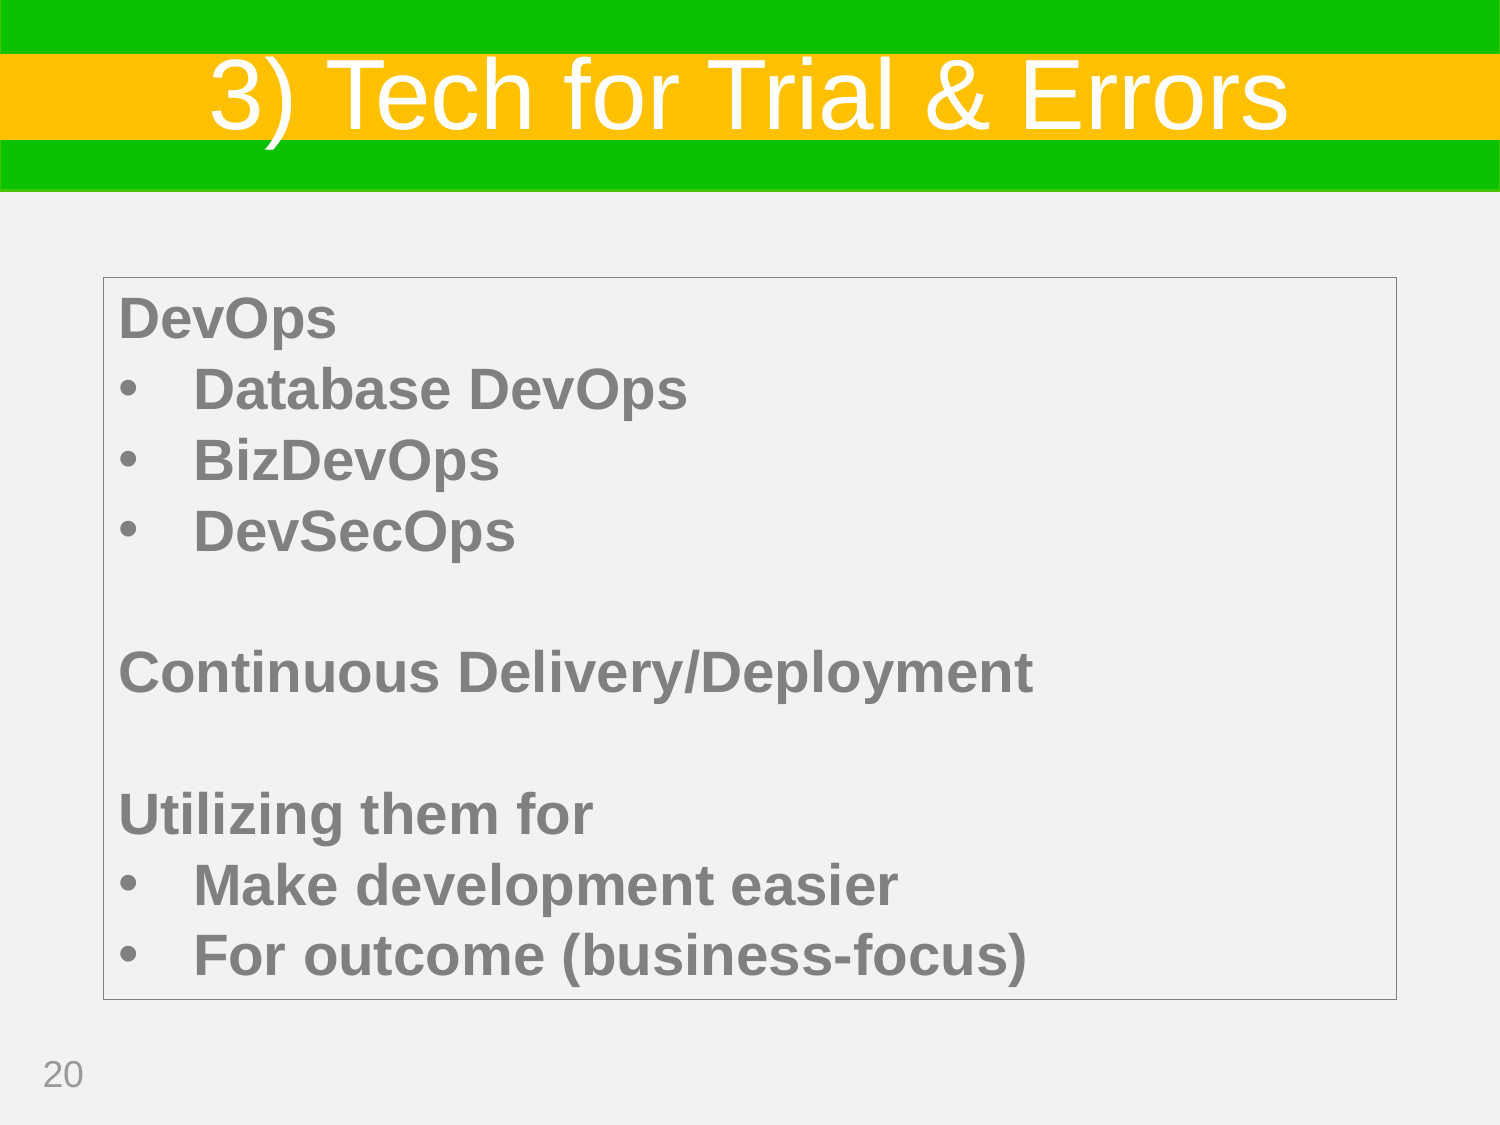

# 3) Tech for Trial & Errors
DevOps
Database DevOps
BizDevOps
DevSecOps

Continuous Delivery/Deployment

Utilizing them for
Make development easier
For outcome (business-focus)
20